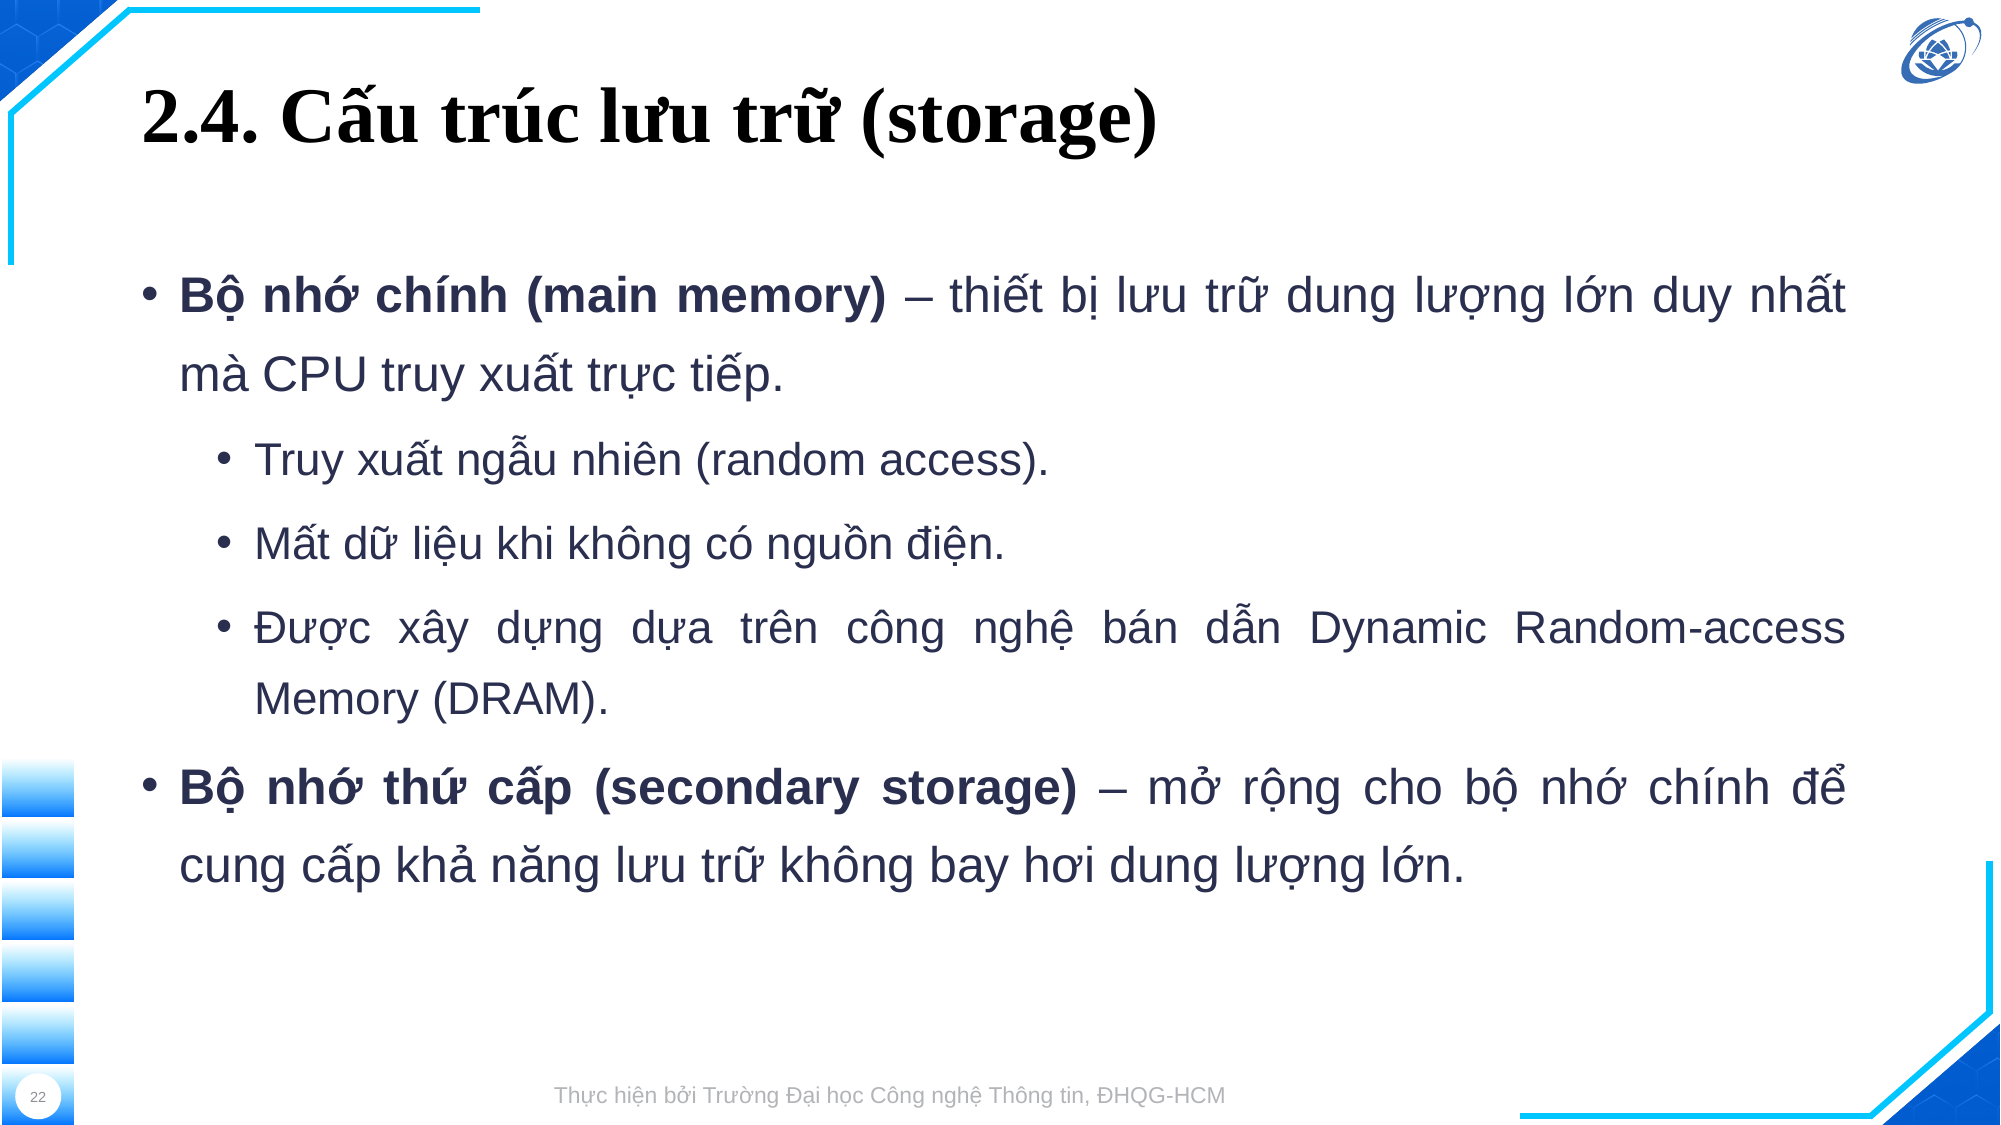

# 2.4. Cấu trúc lưu trữ (storage)
Bộ nhớ chính (main memory) – thiết bị lưu trữ dung lượng lớn duy nhất mà CPU truy xuất trực tiếp.
Truy xuất ngẫu nhiên (random access).
Mất dữ liệu khi không có nguồn điện.
Được xây dựng dựa trên công nghệ bán dẫn Dynamic Random-access Memory (DRAM).
Bộ nhớ thứ cấp (secondary storage) – mở rộng cho bộ nhớ chính để cung cấp khả năng lưu trữ không bay hơi dung lượng lớn.
22
Thực hiện bởi Trường Đại học Công nghệ Thông tin, ĐHQG-HCM